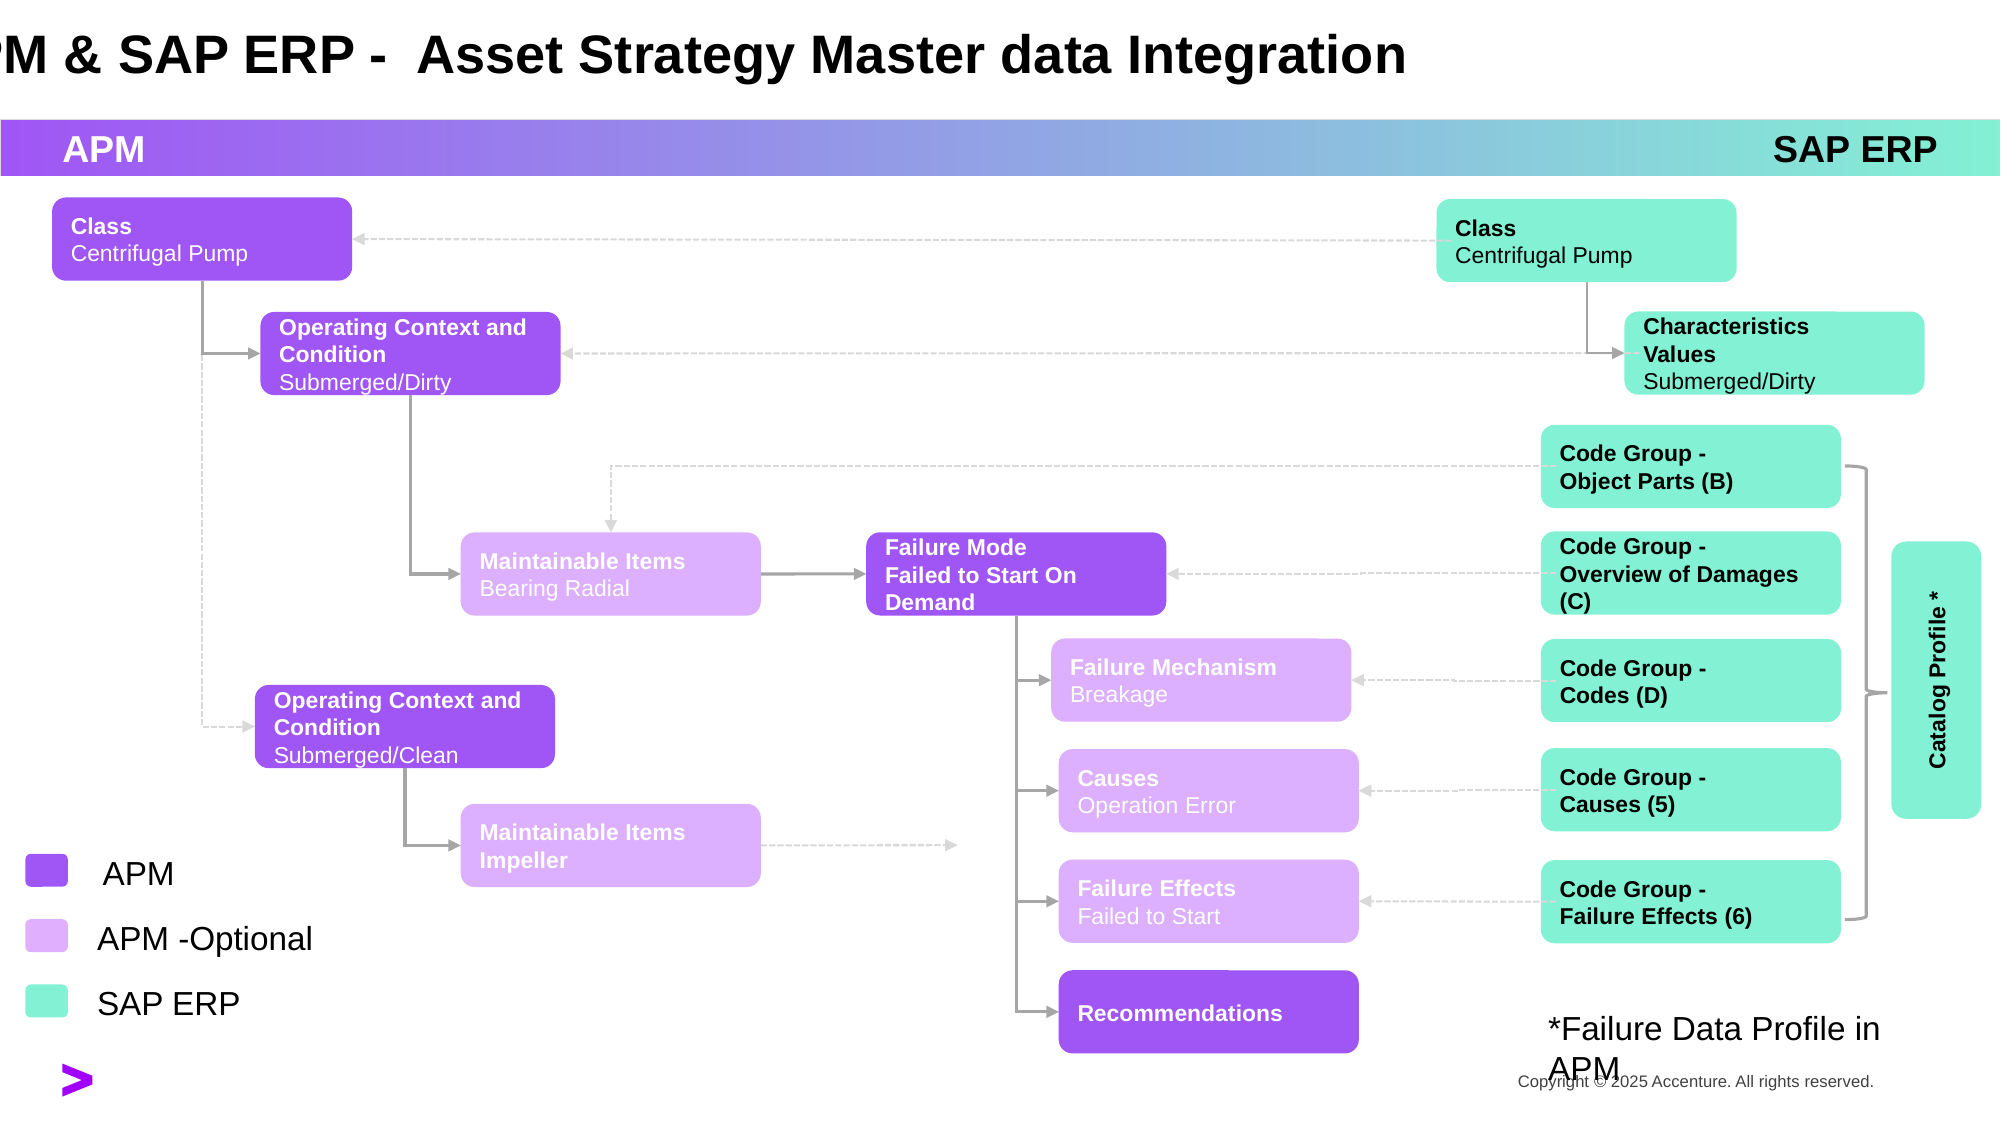

APM & SAP ERP -  Asset Strategy Master data Integration
APM                                                                                                                                                           SAP ERP
Class
Centrifugal Pump
Class
Centrifugal Pump
Characteristics
Values
Submerged/Dirty
Operating Context and
Condition
Submerged/Dirty
Code Group -
Object Parts (B)

Code Group -
Overview of Damages (C)
Failure Mode
Failed to Start On Demand
Maintainable Items
Bearing Radial
Catalog Profile *
Failure Mechanism
Breakage
Code Group -
Codes (D)
Operating Context and
Condition
Submerged/Clean
Code Group -
Causes (5)
Causes
Operation Error
Maintainable Items
Impeller
APM

Failure Effects
Failed to Start
Code Group -
Failure Effects (6)
APM -Optional

Recommendations
SAP ERP

*Failure Data Profile in APM
Copyright © 2025 Accenture. All rights reserved.